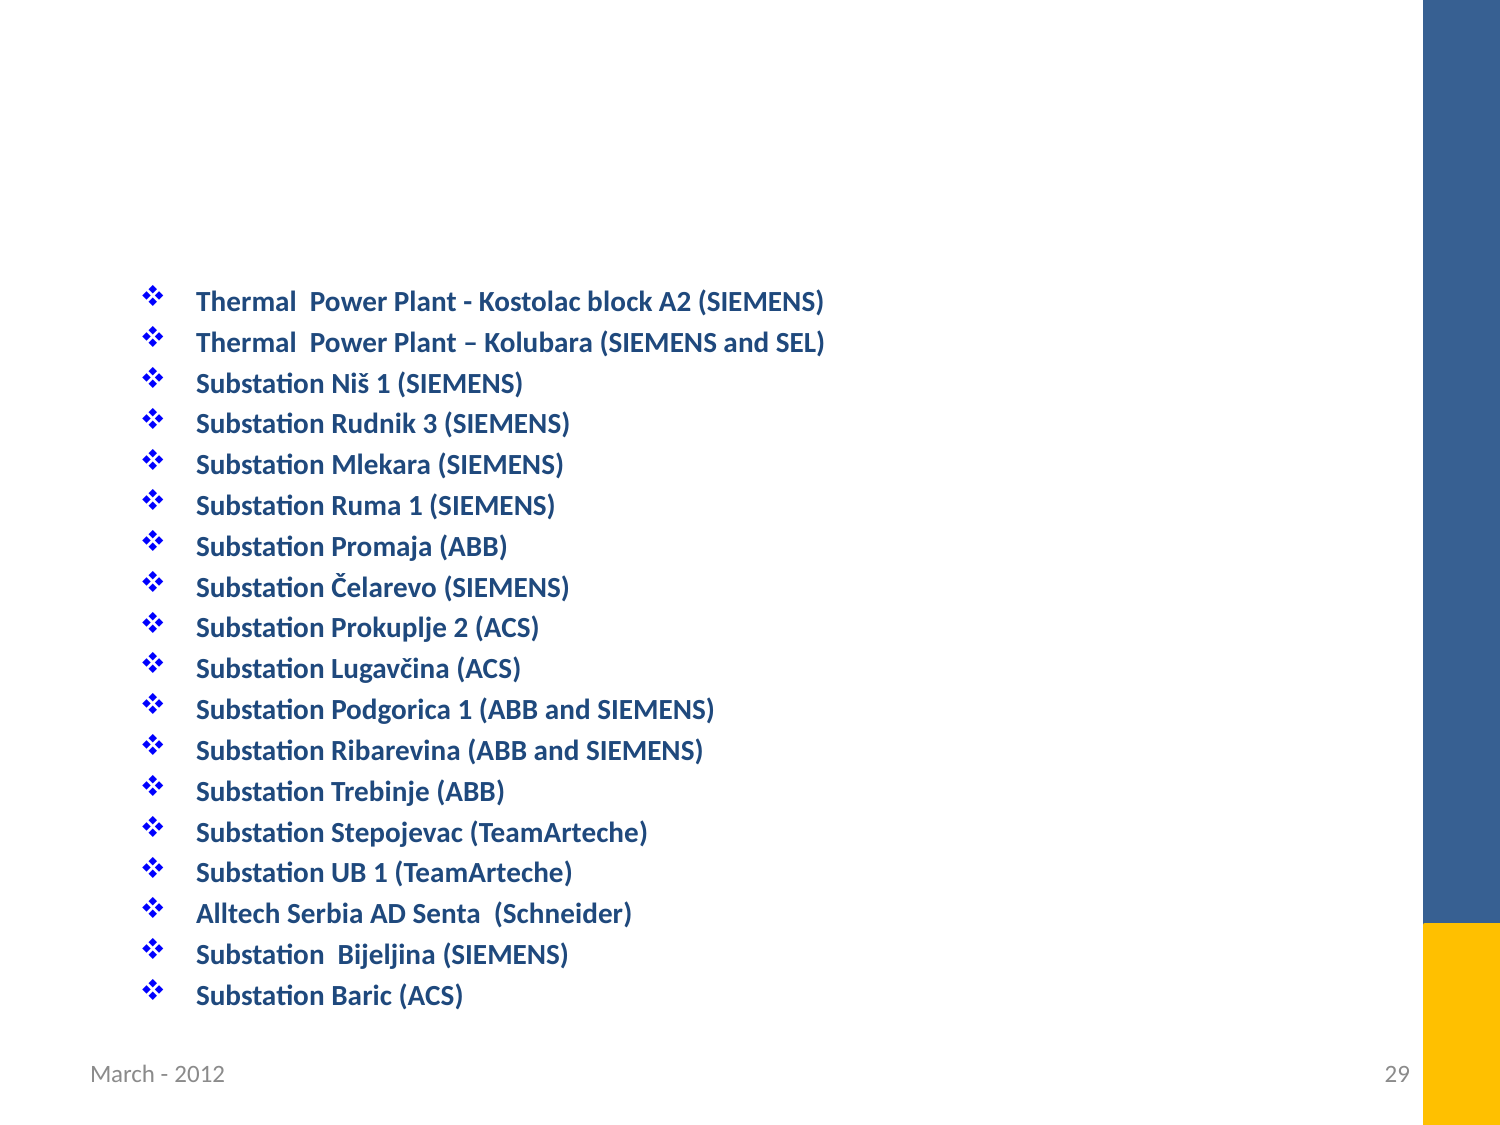

SCADA IEC 61850 implementations
Thermal  Power Plant - Kostolac block A2 (SIEMENS)
Thermal  Power Plant – Kolubara (SIEMENS and SEL)
Substation Niš 1 (SIEMENS)
Substation Rudnik 3 (SIEMENS)
Substation Mlekara (SIEMENS)
Substation Ruma 1 (SIEMENS)
Substation Promaja (ABB)
Substation Čelarevo (SIEMENS)
Substation Prokuplje 2 (ACS)
Substation Lugavčina (ACS)
Substation Podgorica 1 (ABB and SIEMENS)
Substation Ribarevina (ABB and SIEMENS)
Substation Trebinje (ABB)
Substation Stepojevac (TeamArteche)
Substation UB 1 (TeamArteche)
Alltech Serbia AD Senta  (Schneider)
Substation  Bijeljina (SIEMENS)
Substation Baric (ACS)

March - 2012
29